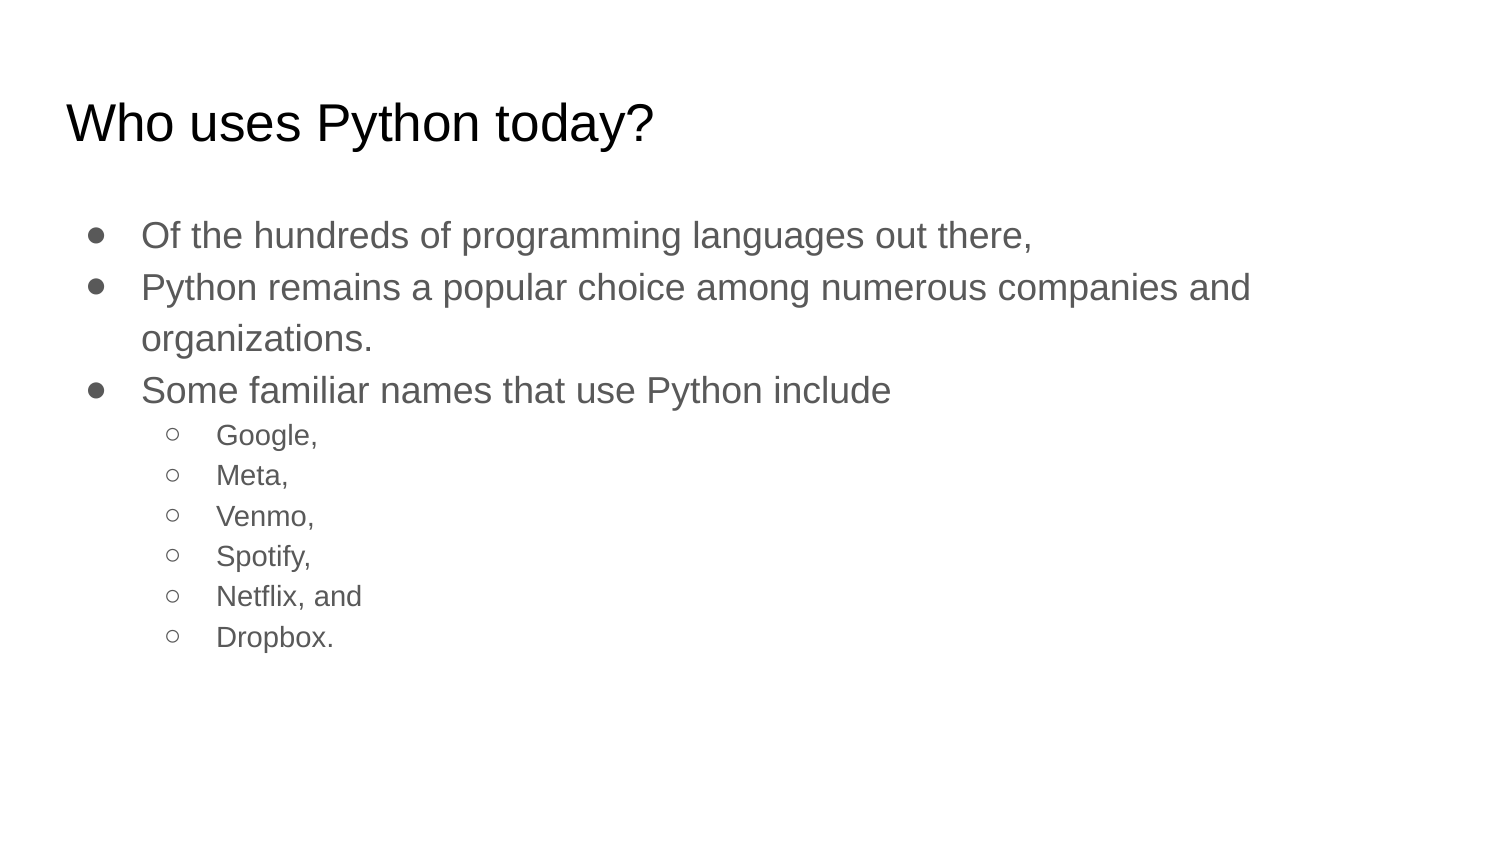

# Who uses Python today?‎
Of the hundreds of programming languages out there,
Python remains a popular choice among numerous companies and organizations.
Some familiar names that use Python include
Google,
Meta,
Venmo,
Spotify,
Netflix, and
Dropbox.